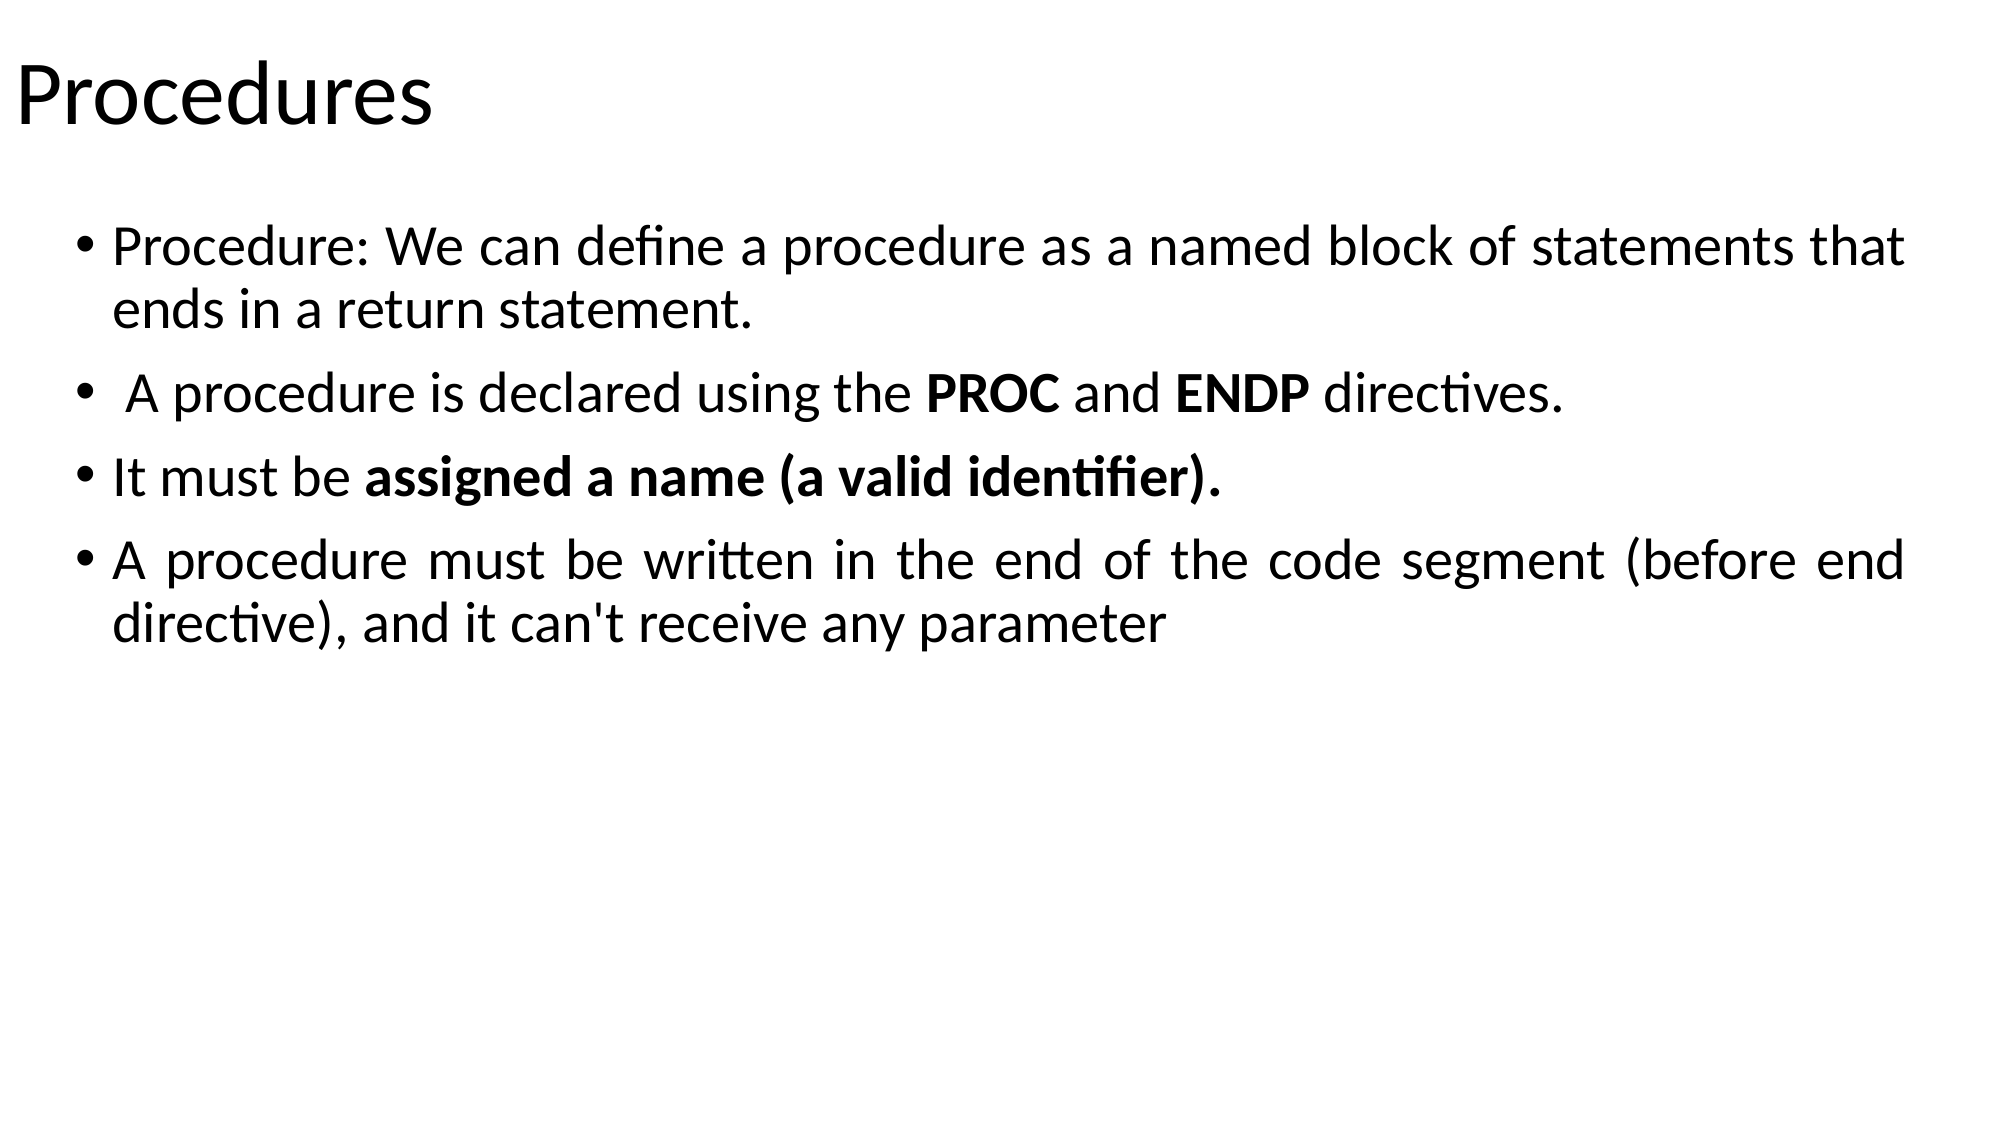

# Procedures
Procedure: We can define a procedure as a named block of statements that ends in a return statement.
 A procedure is declared using the PROC and ENDP directives.
It must be assigned a name (a valid identifier).
A procedure must be written in the end of the code segment (before end directive), and it can't receive any parameter